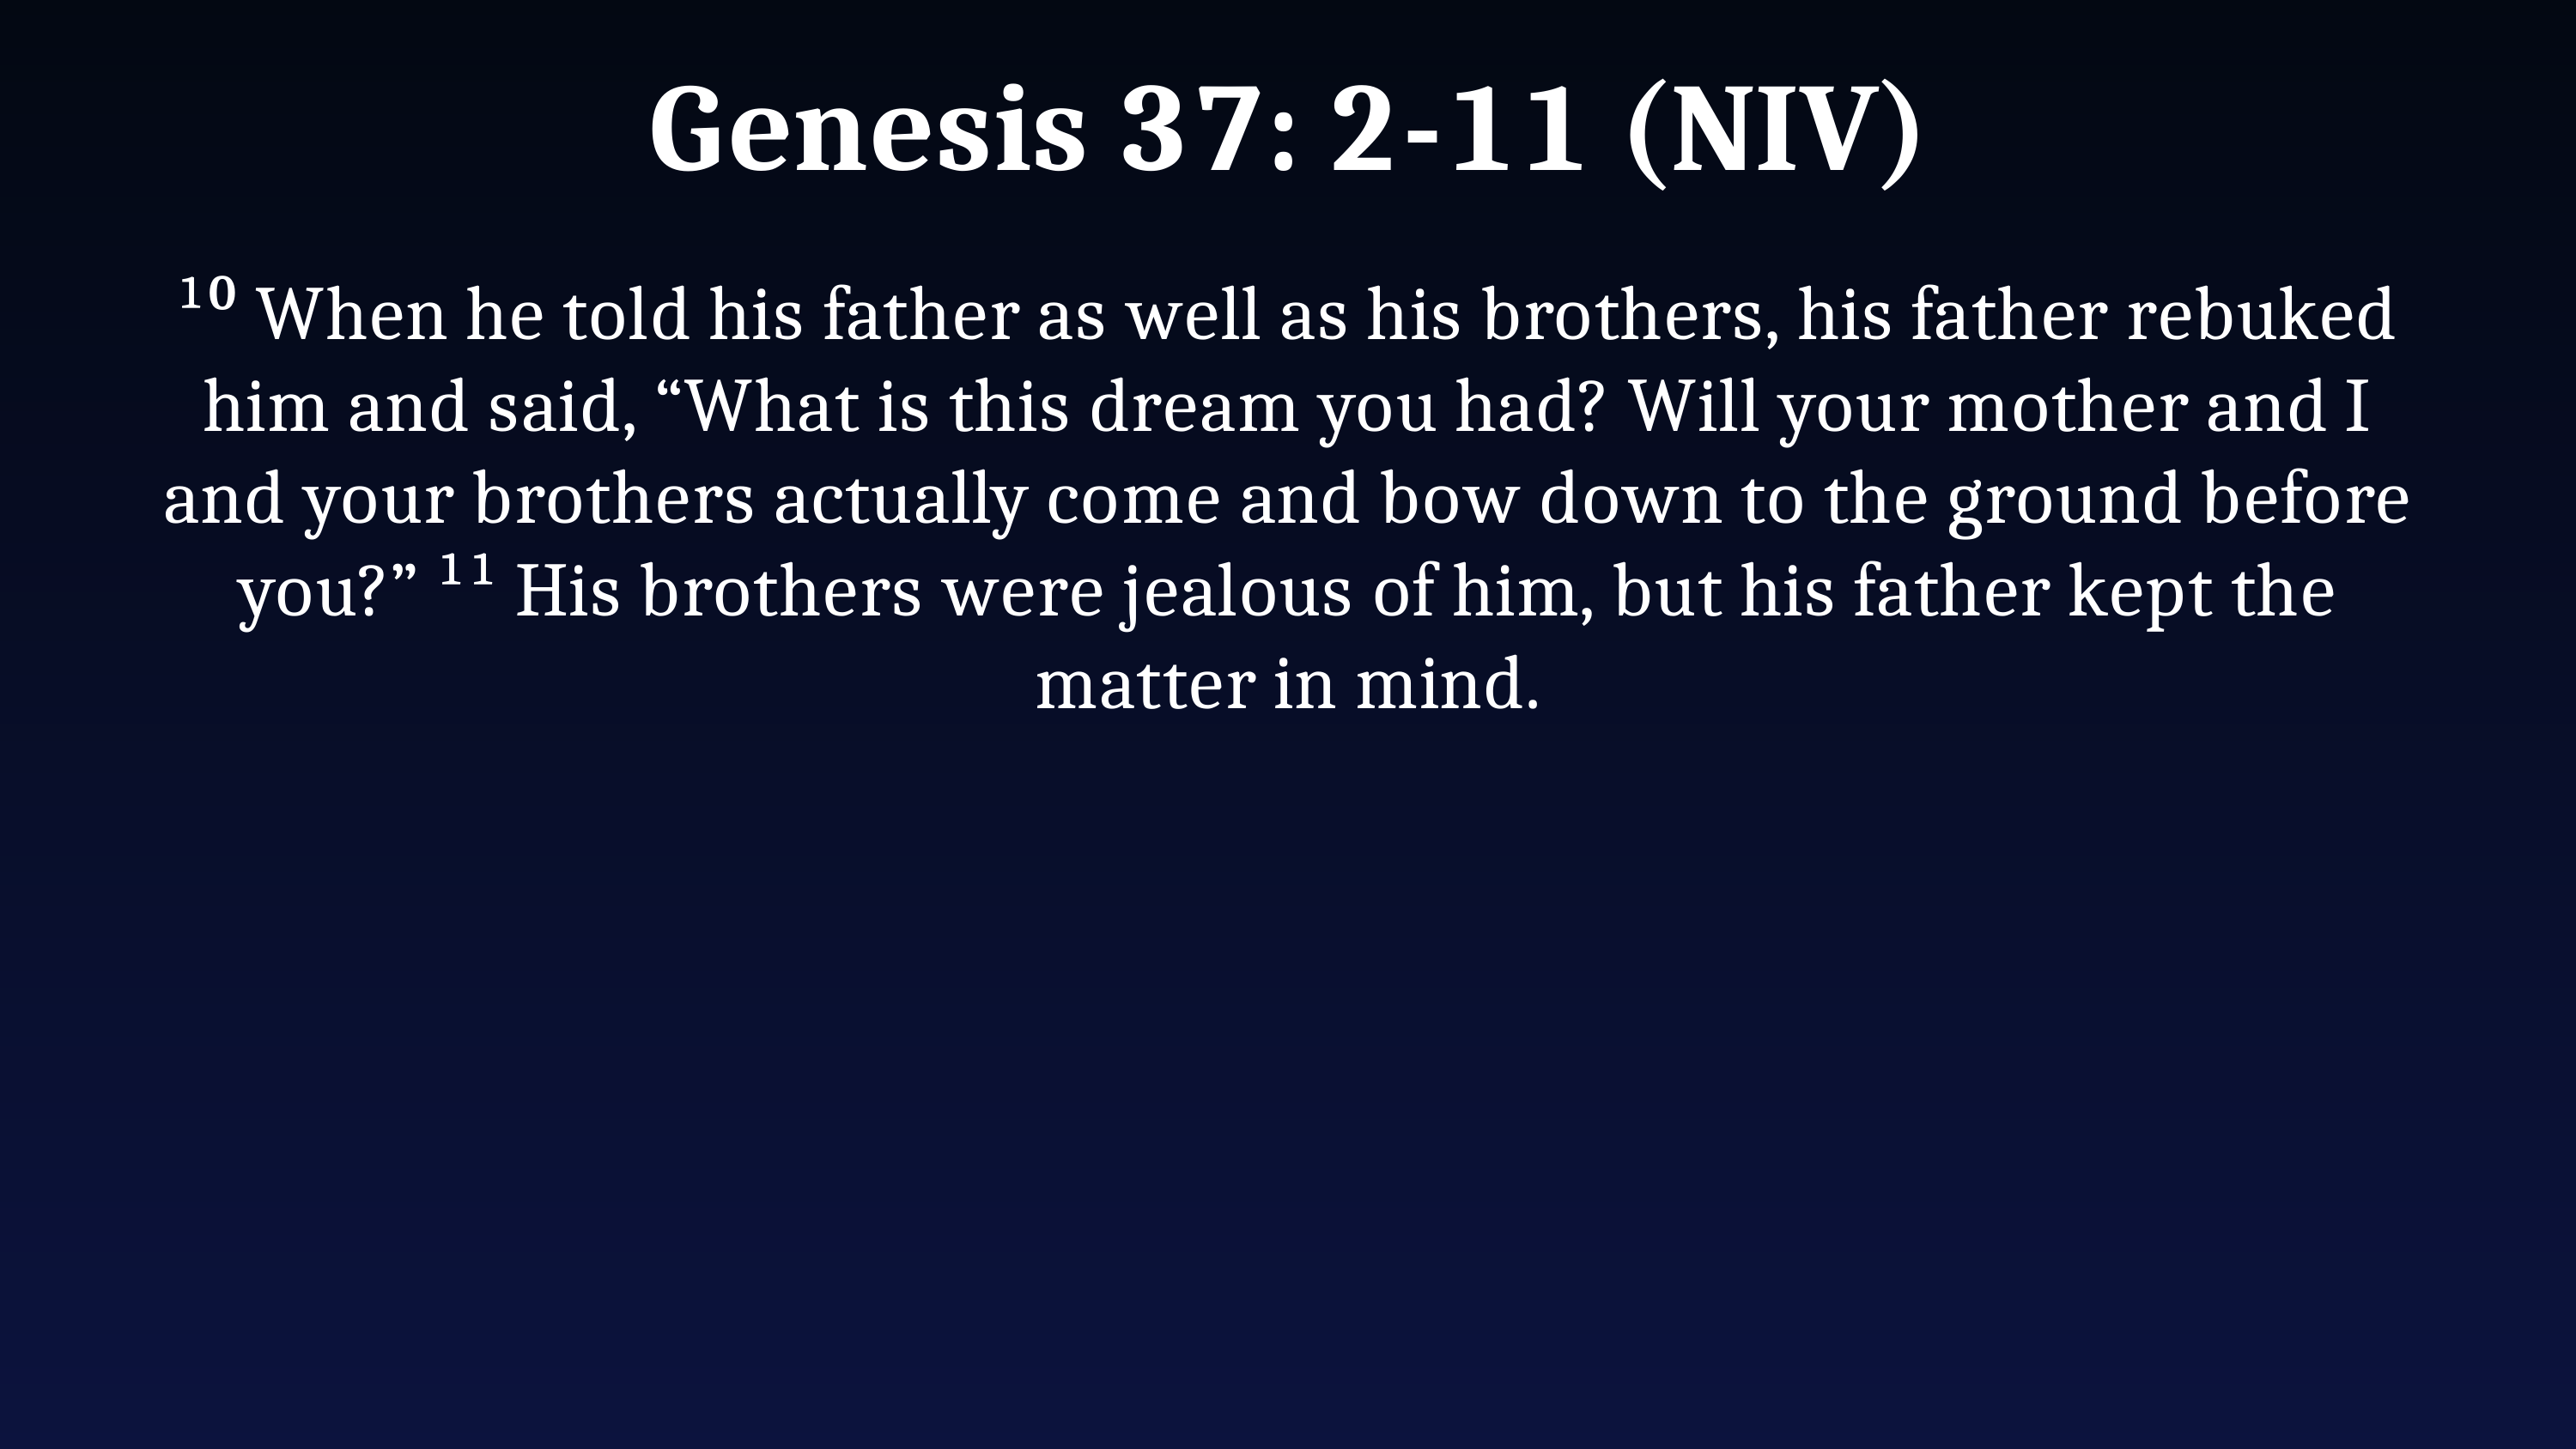

Genesis 37: 2-11 (NIV)
¹⁰ When he told his father as well as his brothers, his father rebuked him and said, “What is this dream you had? Will your mother and I and your brothers actually come and bow down to the ground before you?” ¹¹ His brothers were jealous of him, but his father kept the matter in mind.